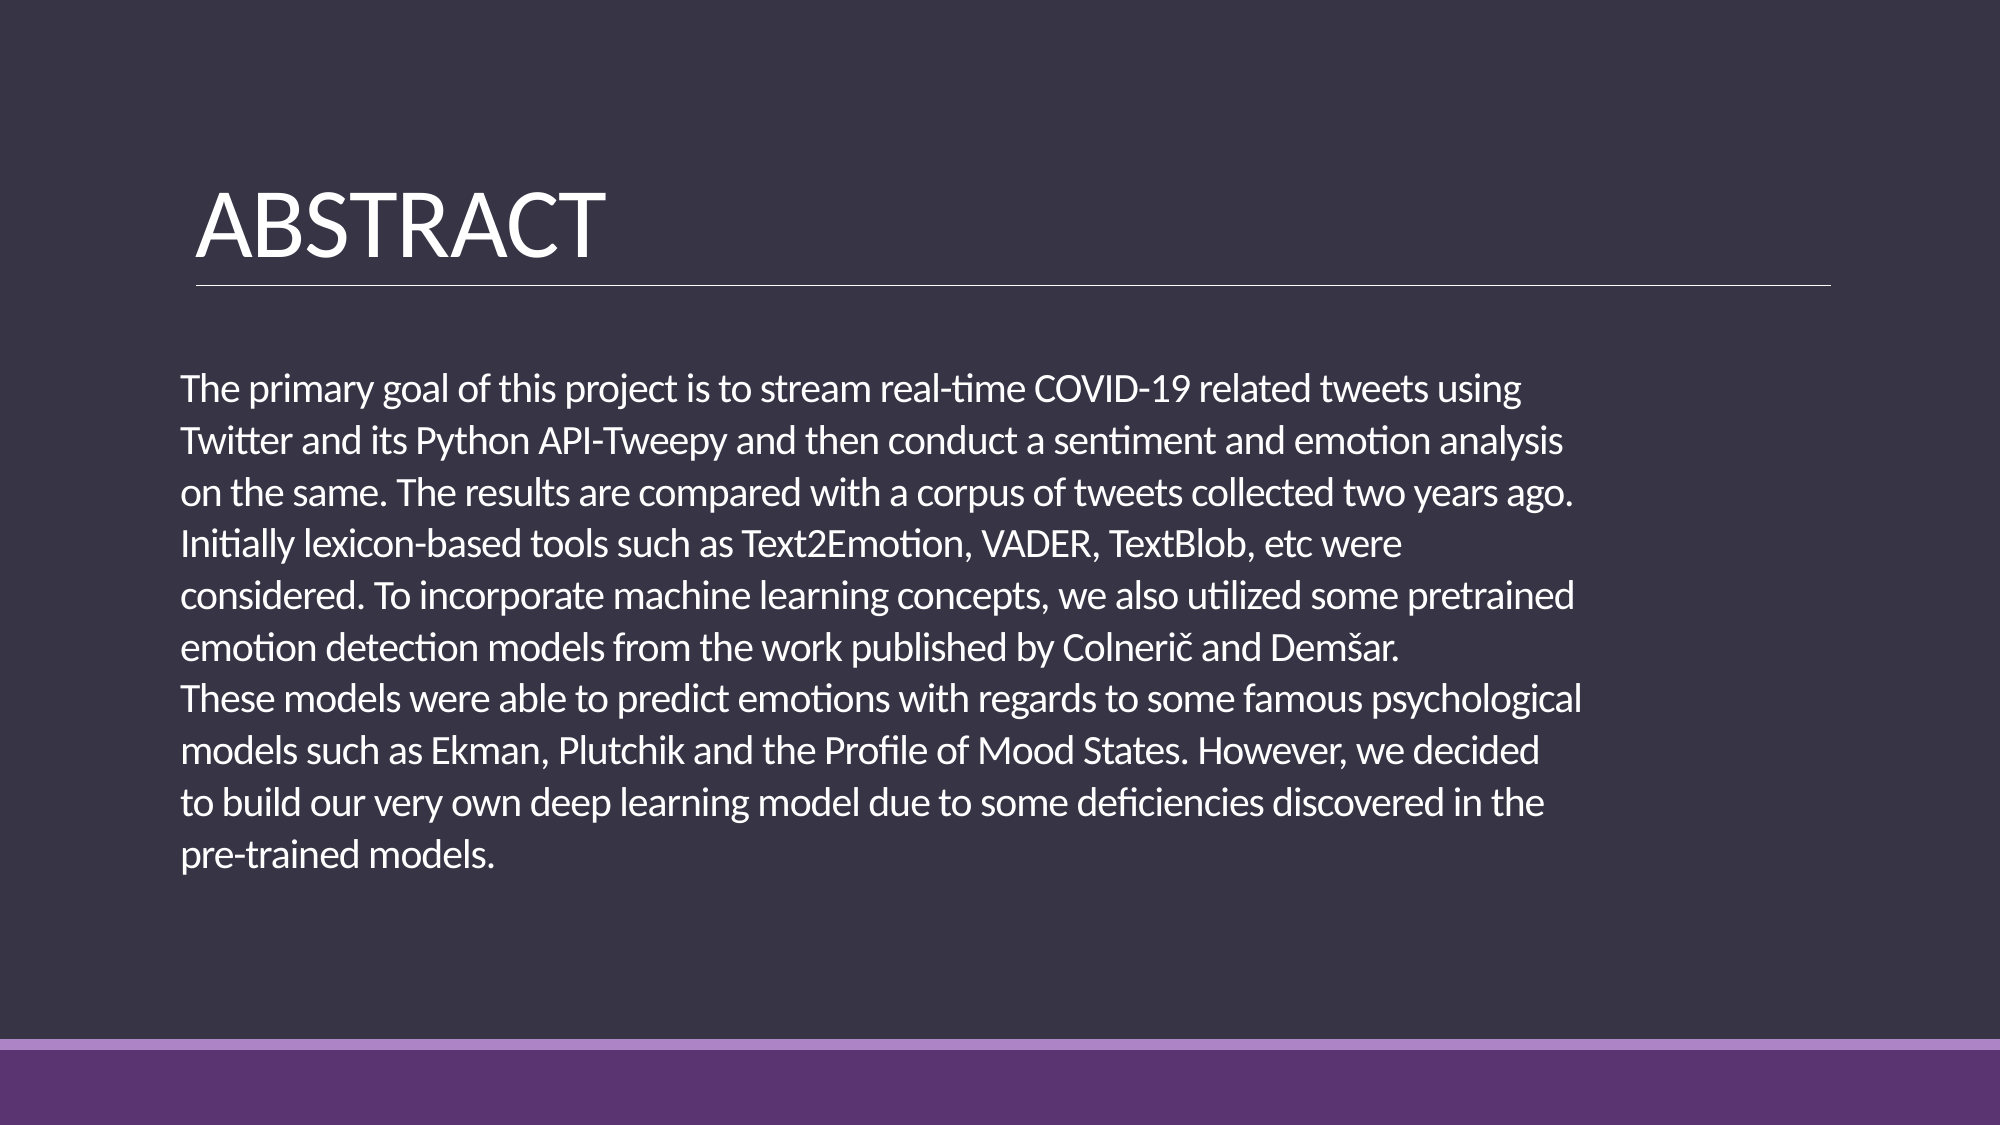

# ABSTRACT

The primary goal of this project is to stream real-time COVID-19 related tweets using
Twitter and its Python API-Tweepy and then conduct a sentiment and emotion analysis
on the same. The results are compared with a corpus of tweets collected two years ago.
Initially lexicon-based tools such as Text2Emotion, VADER, TextBlob, etc were
considered. To incorporate machine learning concepts, we also utilized some pretrained
emotion detection models from the work published by Colnerič and Demšar.
These models were able to predict emotions with regards to some famous psychological
models such as Ekman, Plutchik and the Profile of Mood States. However, we decided
to build our very own deep learning model due to some deficiencies discovered in the
pre-trained models.